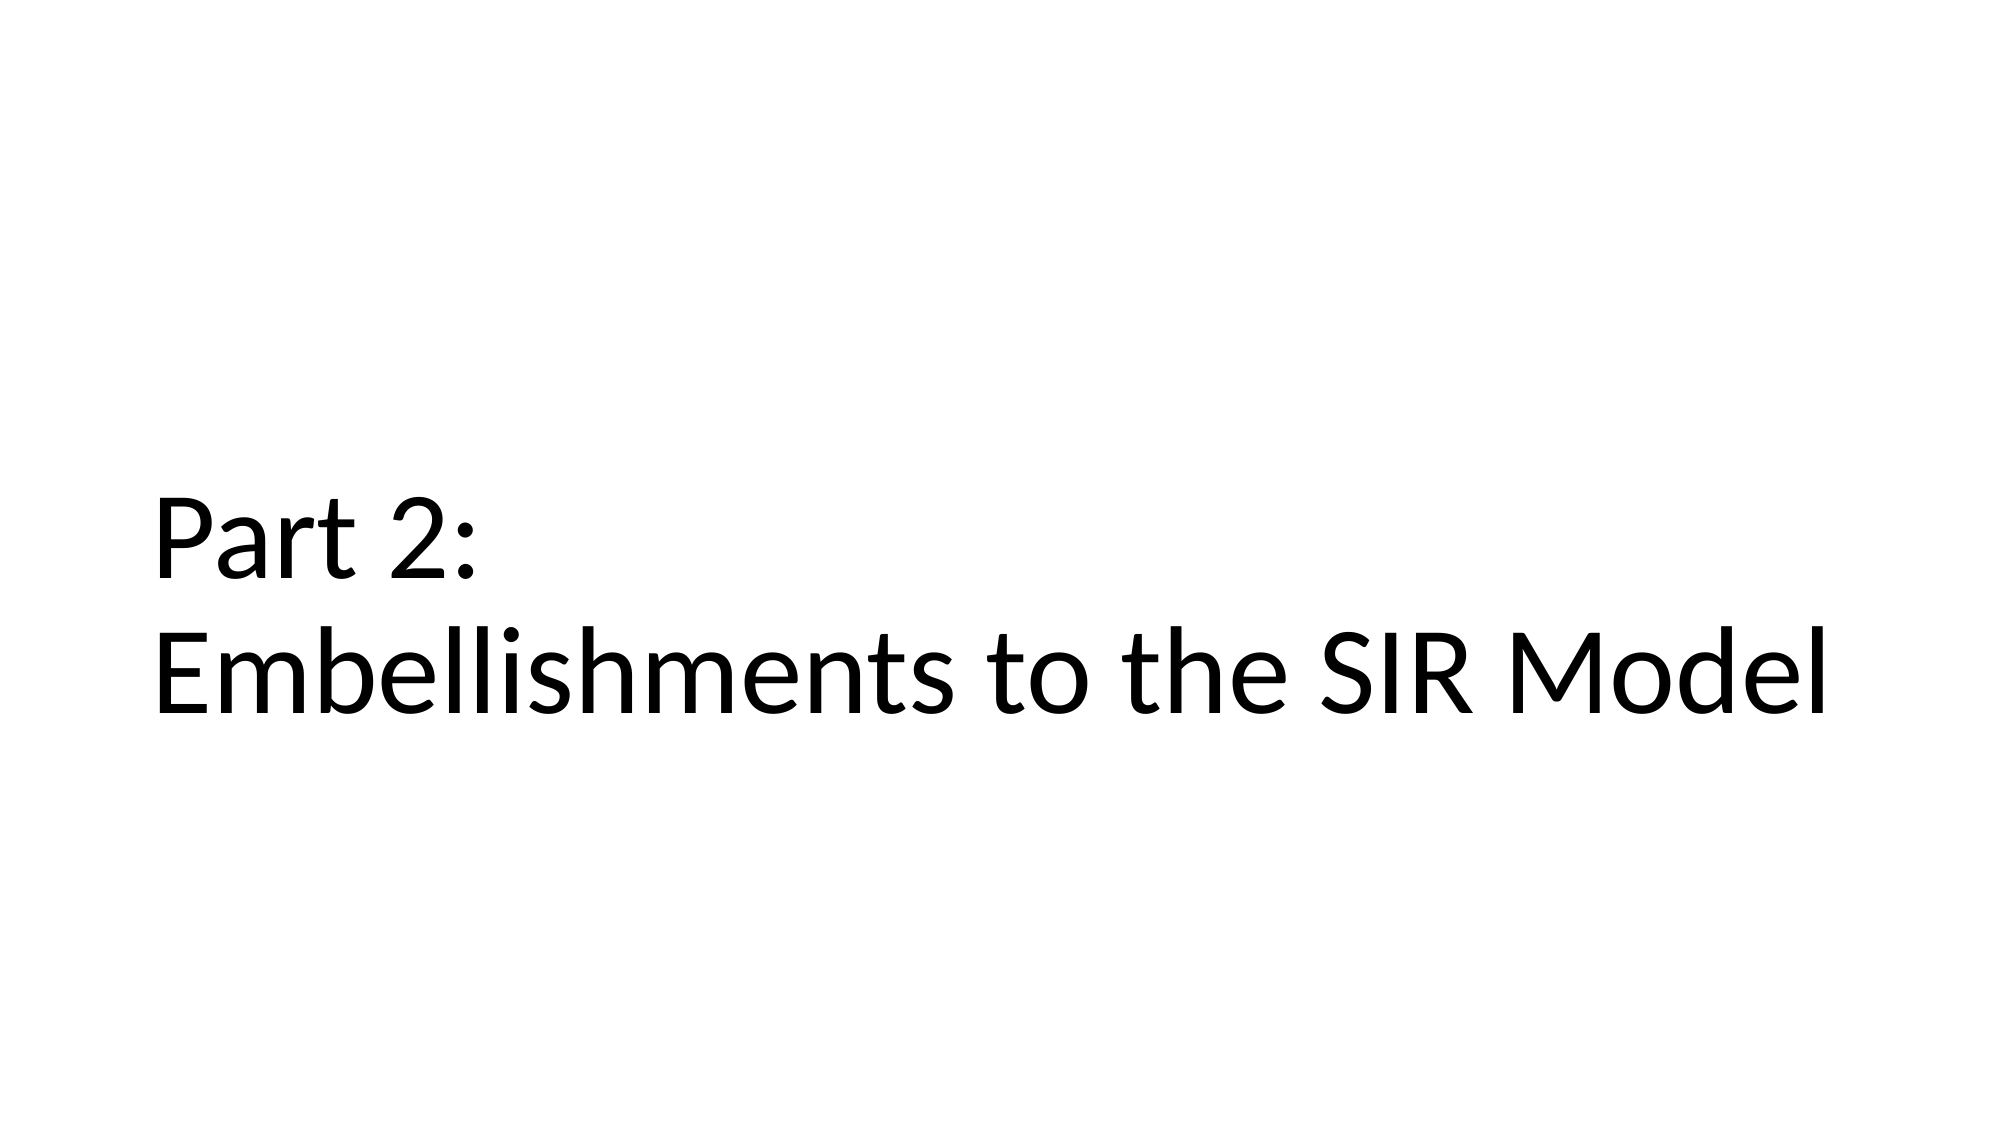

# Part 2: Embellishments to the SIR Model